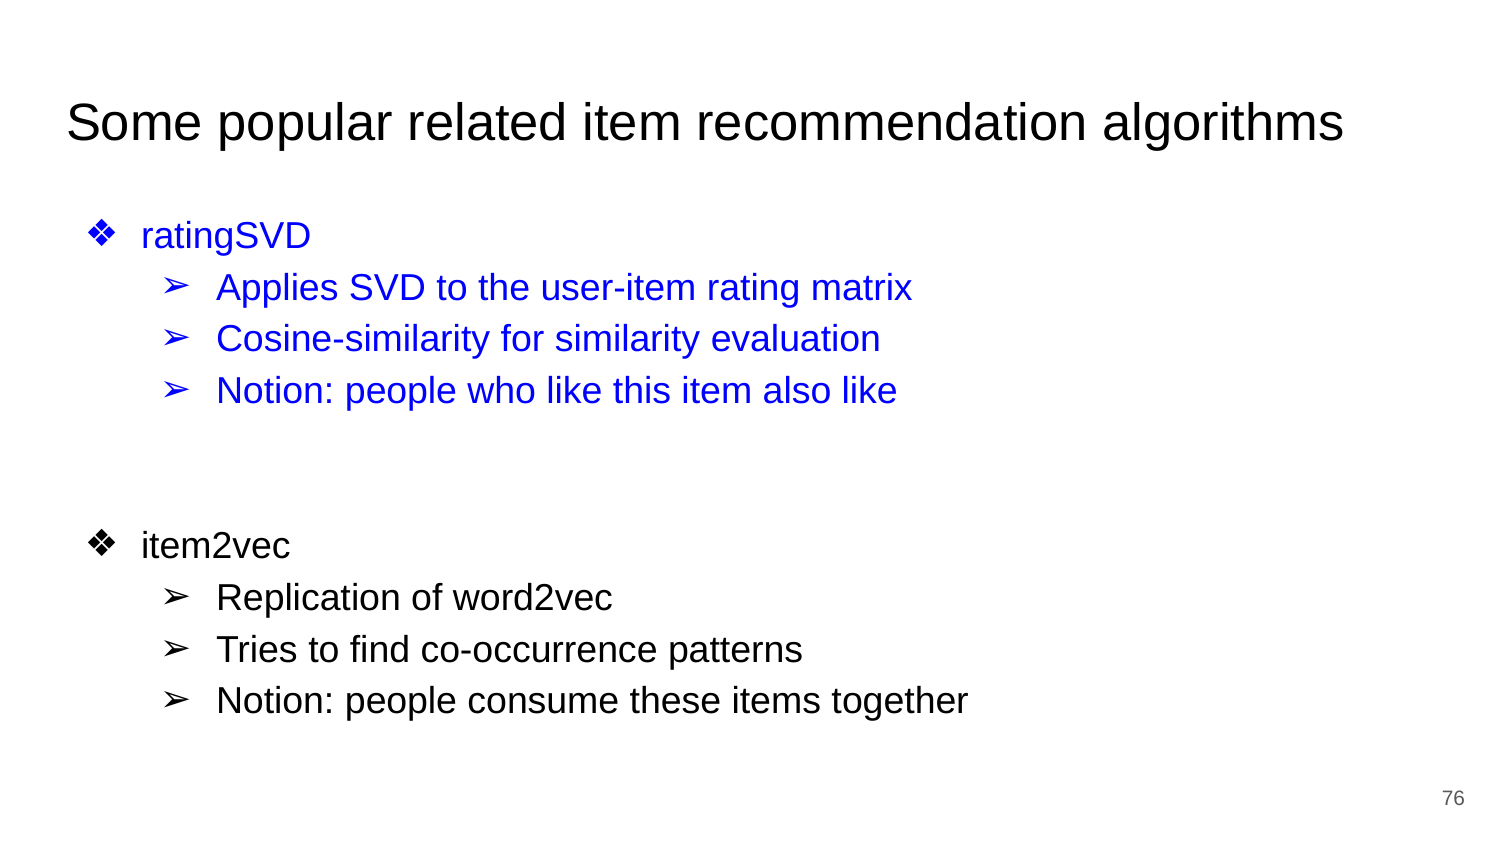

# Some popular related item recommendation algorithms
ratingSVD
Applies SVD to the user-item rating matrix
Cosine-similarity for similarity evaluation
Notion: people who like this item also like

item2vec
Replication of word2vec
Tries to find co-occurrence patterns
Notion: people consume these items together
76